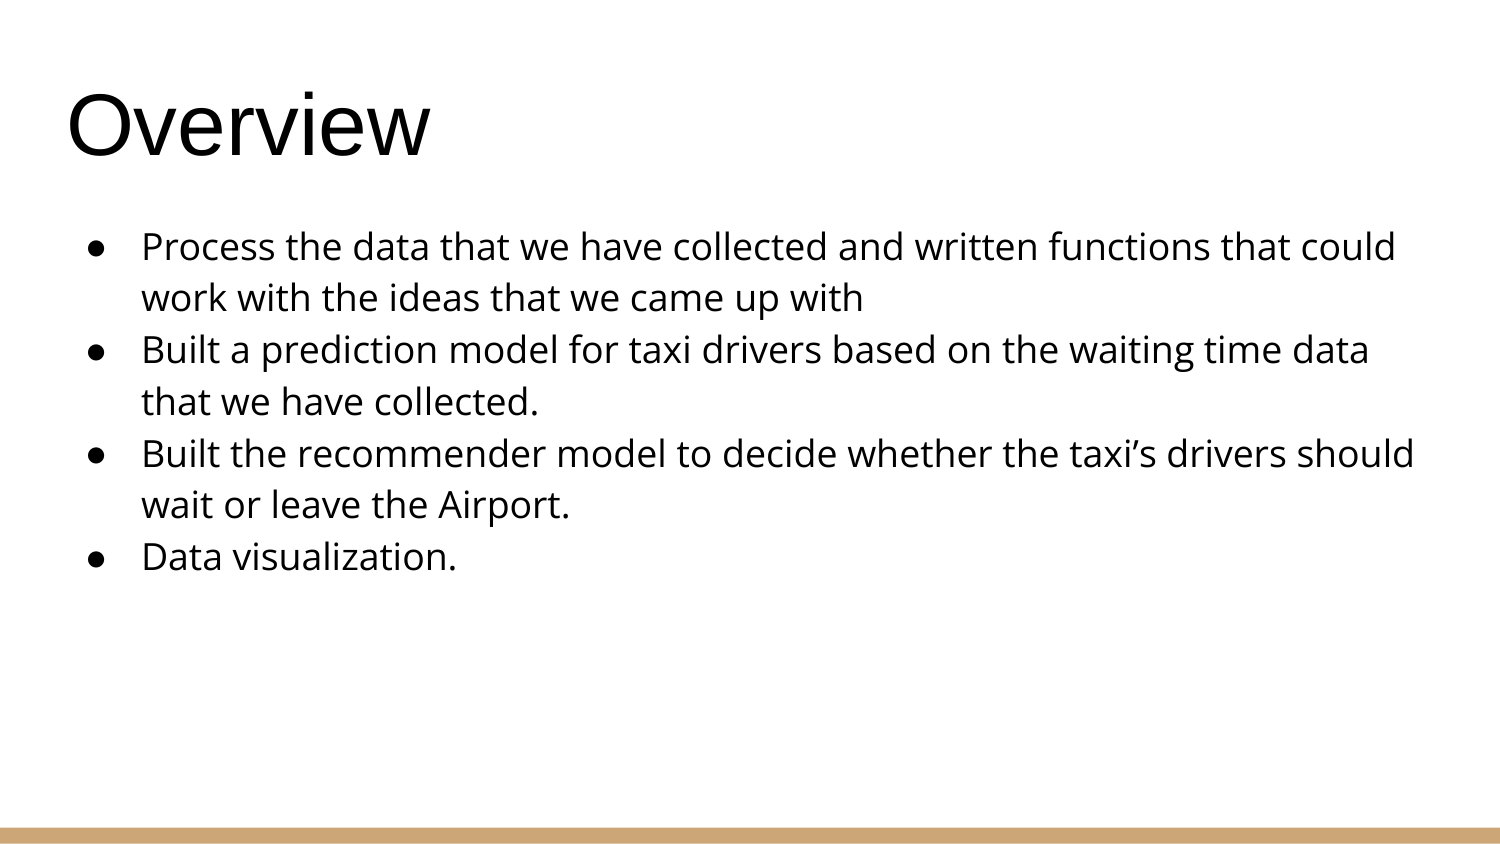

# Overview
Process the data that we have collected and written functions that could work with the ideas that we came up with
Built a prediction model for taxi drivers based on the waiting time data that we have collected.
Built the recommender model to decide whether the taxi’s drivers should wait or leave the Airport.
Data visualization.